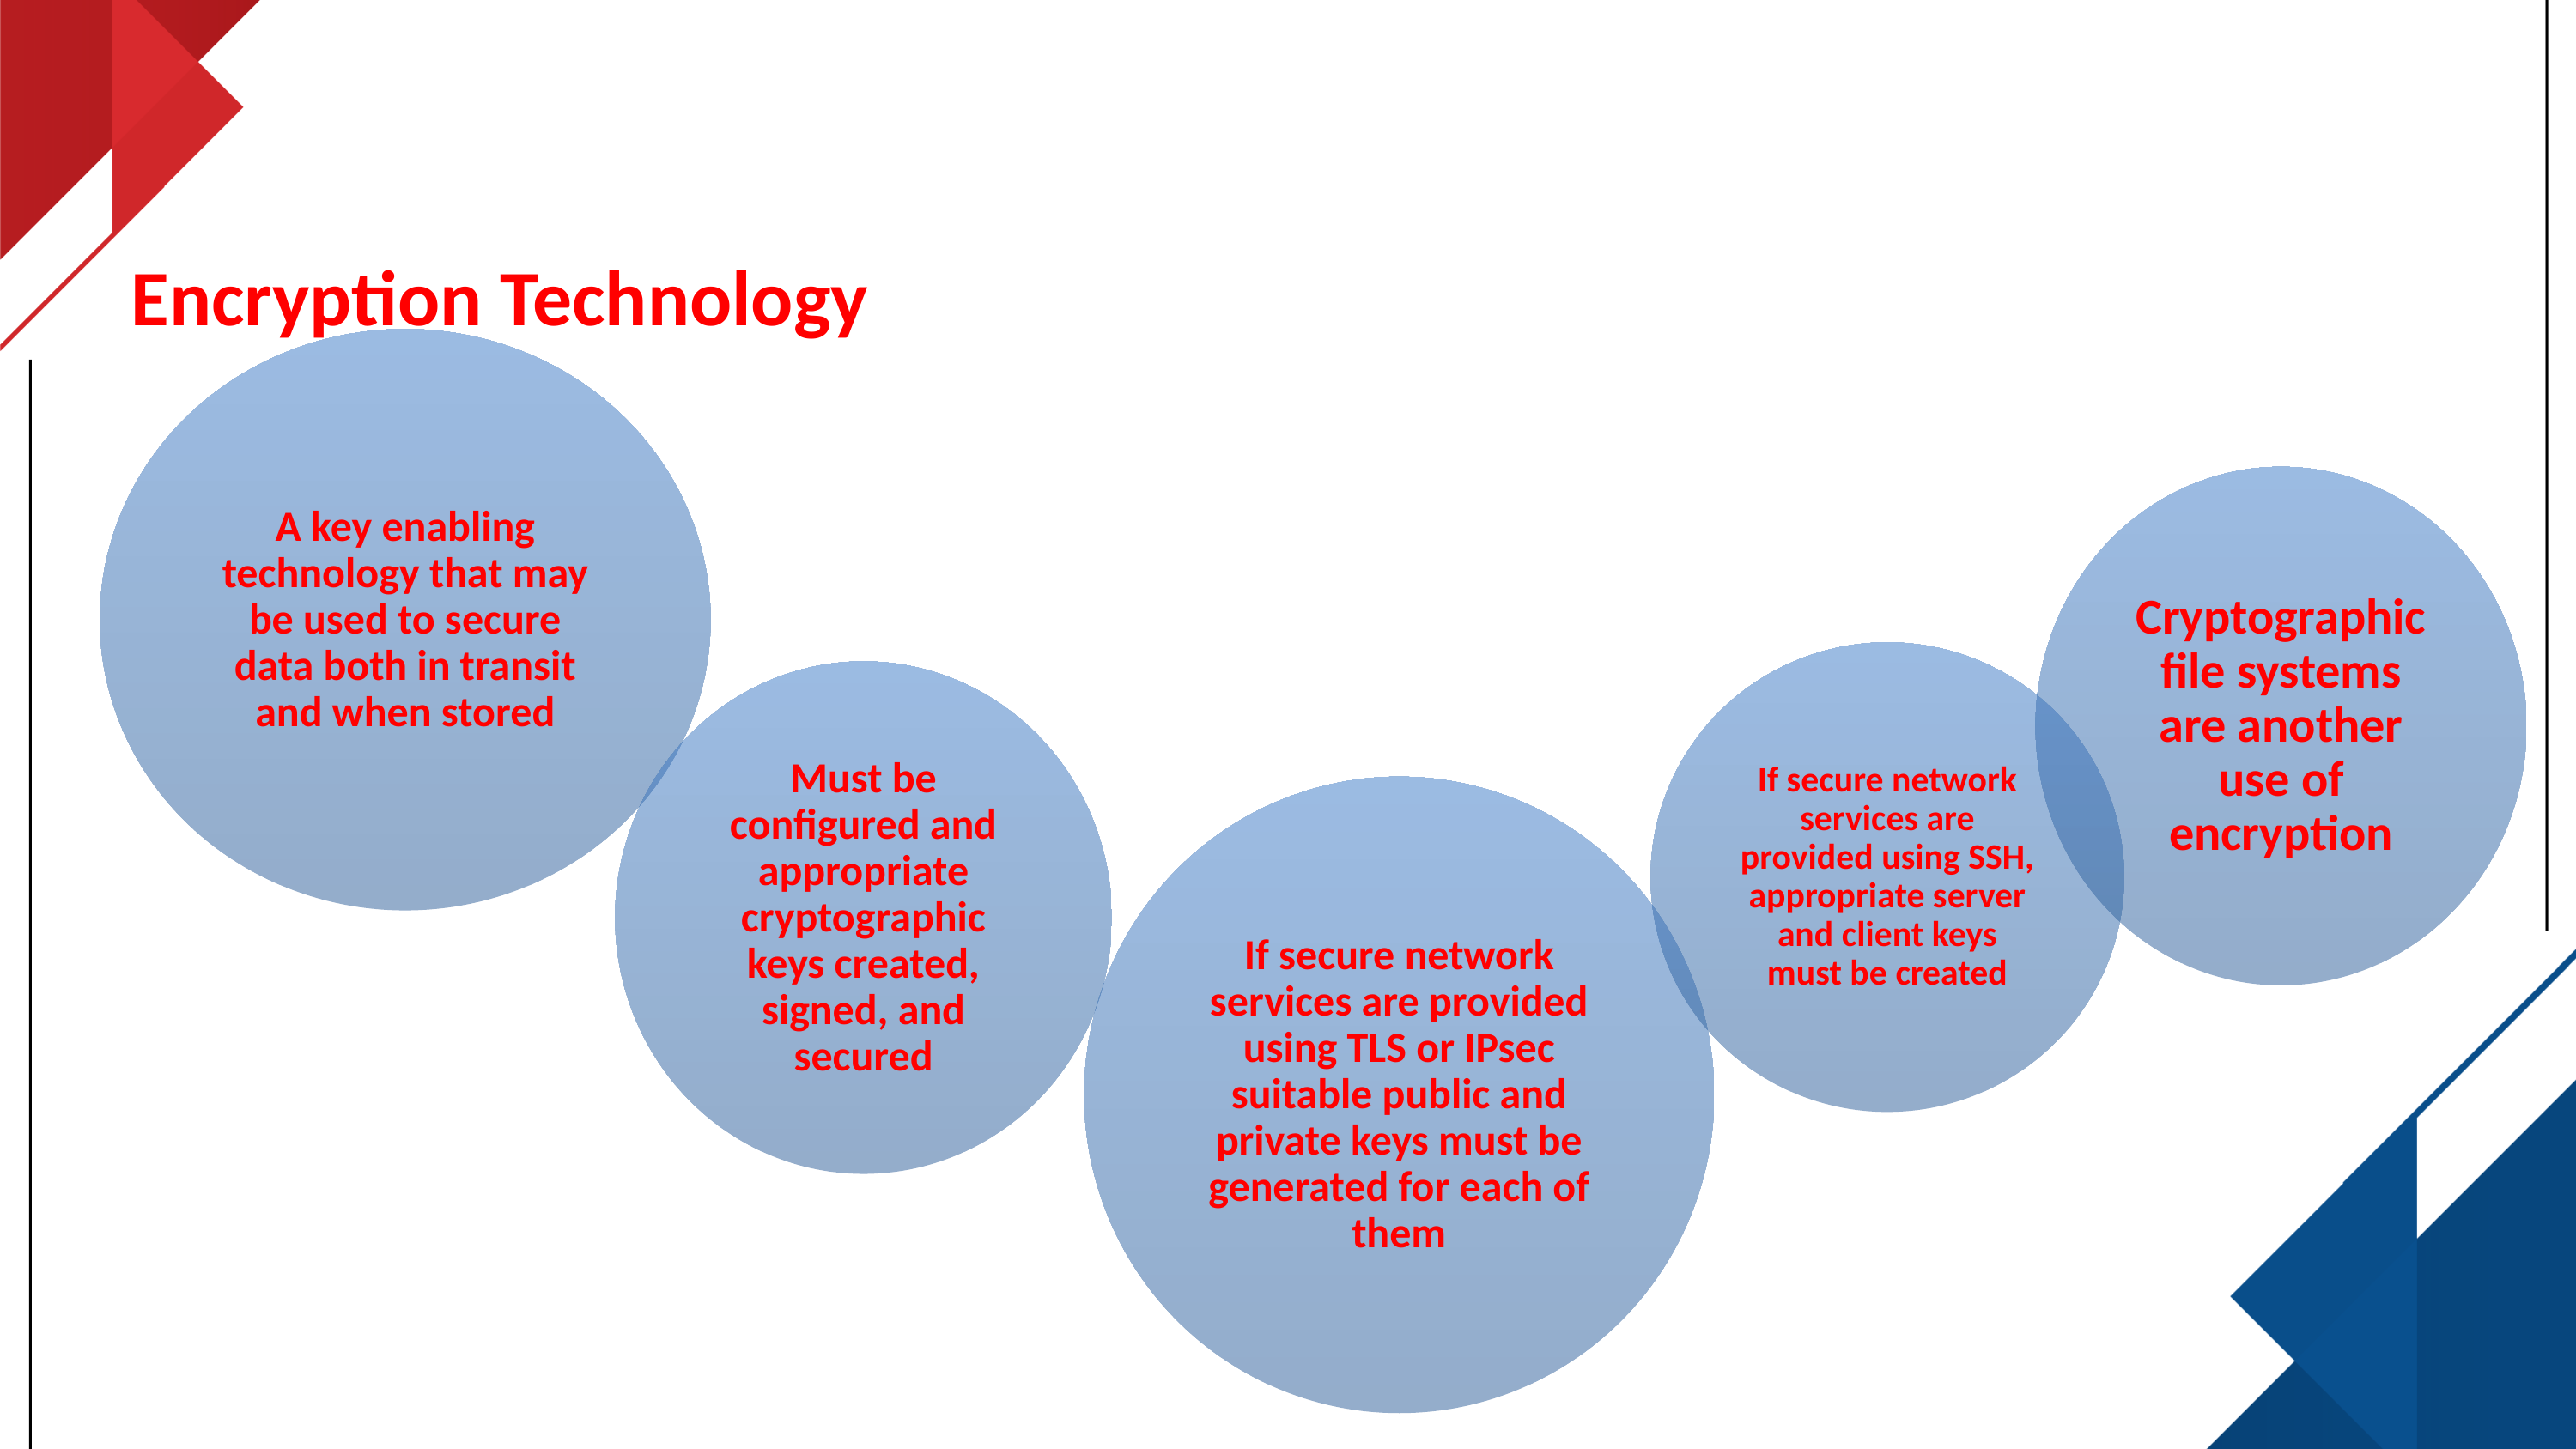

# Encryption Technology
A key enabling technology that may be used to secure data both in transit and when stored
Must be configured and appropriate cryptographic keys created, signed, and secured
If secure network services are provided using TLS or IPsec suitable public and private keys must be generated for each of them
If secure network services are provided using SSH, appropriate server and client keys must be created
Cryptographic file systems are another use of encryption